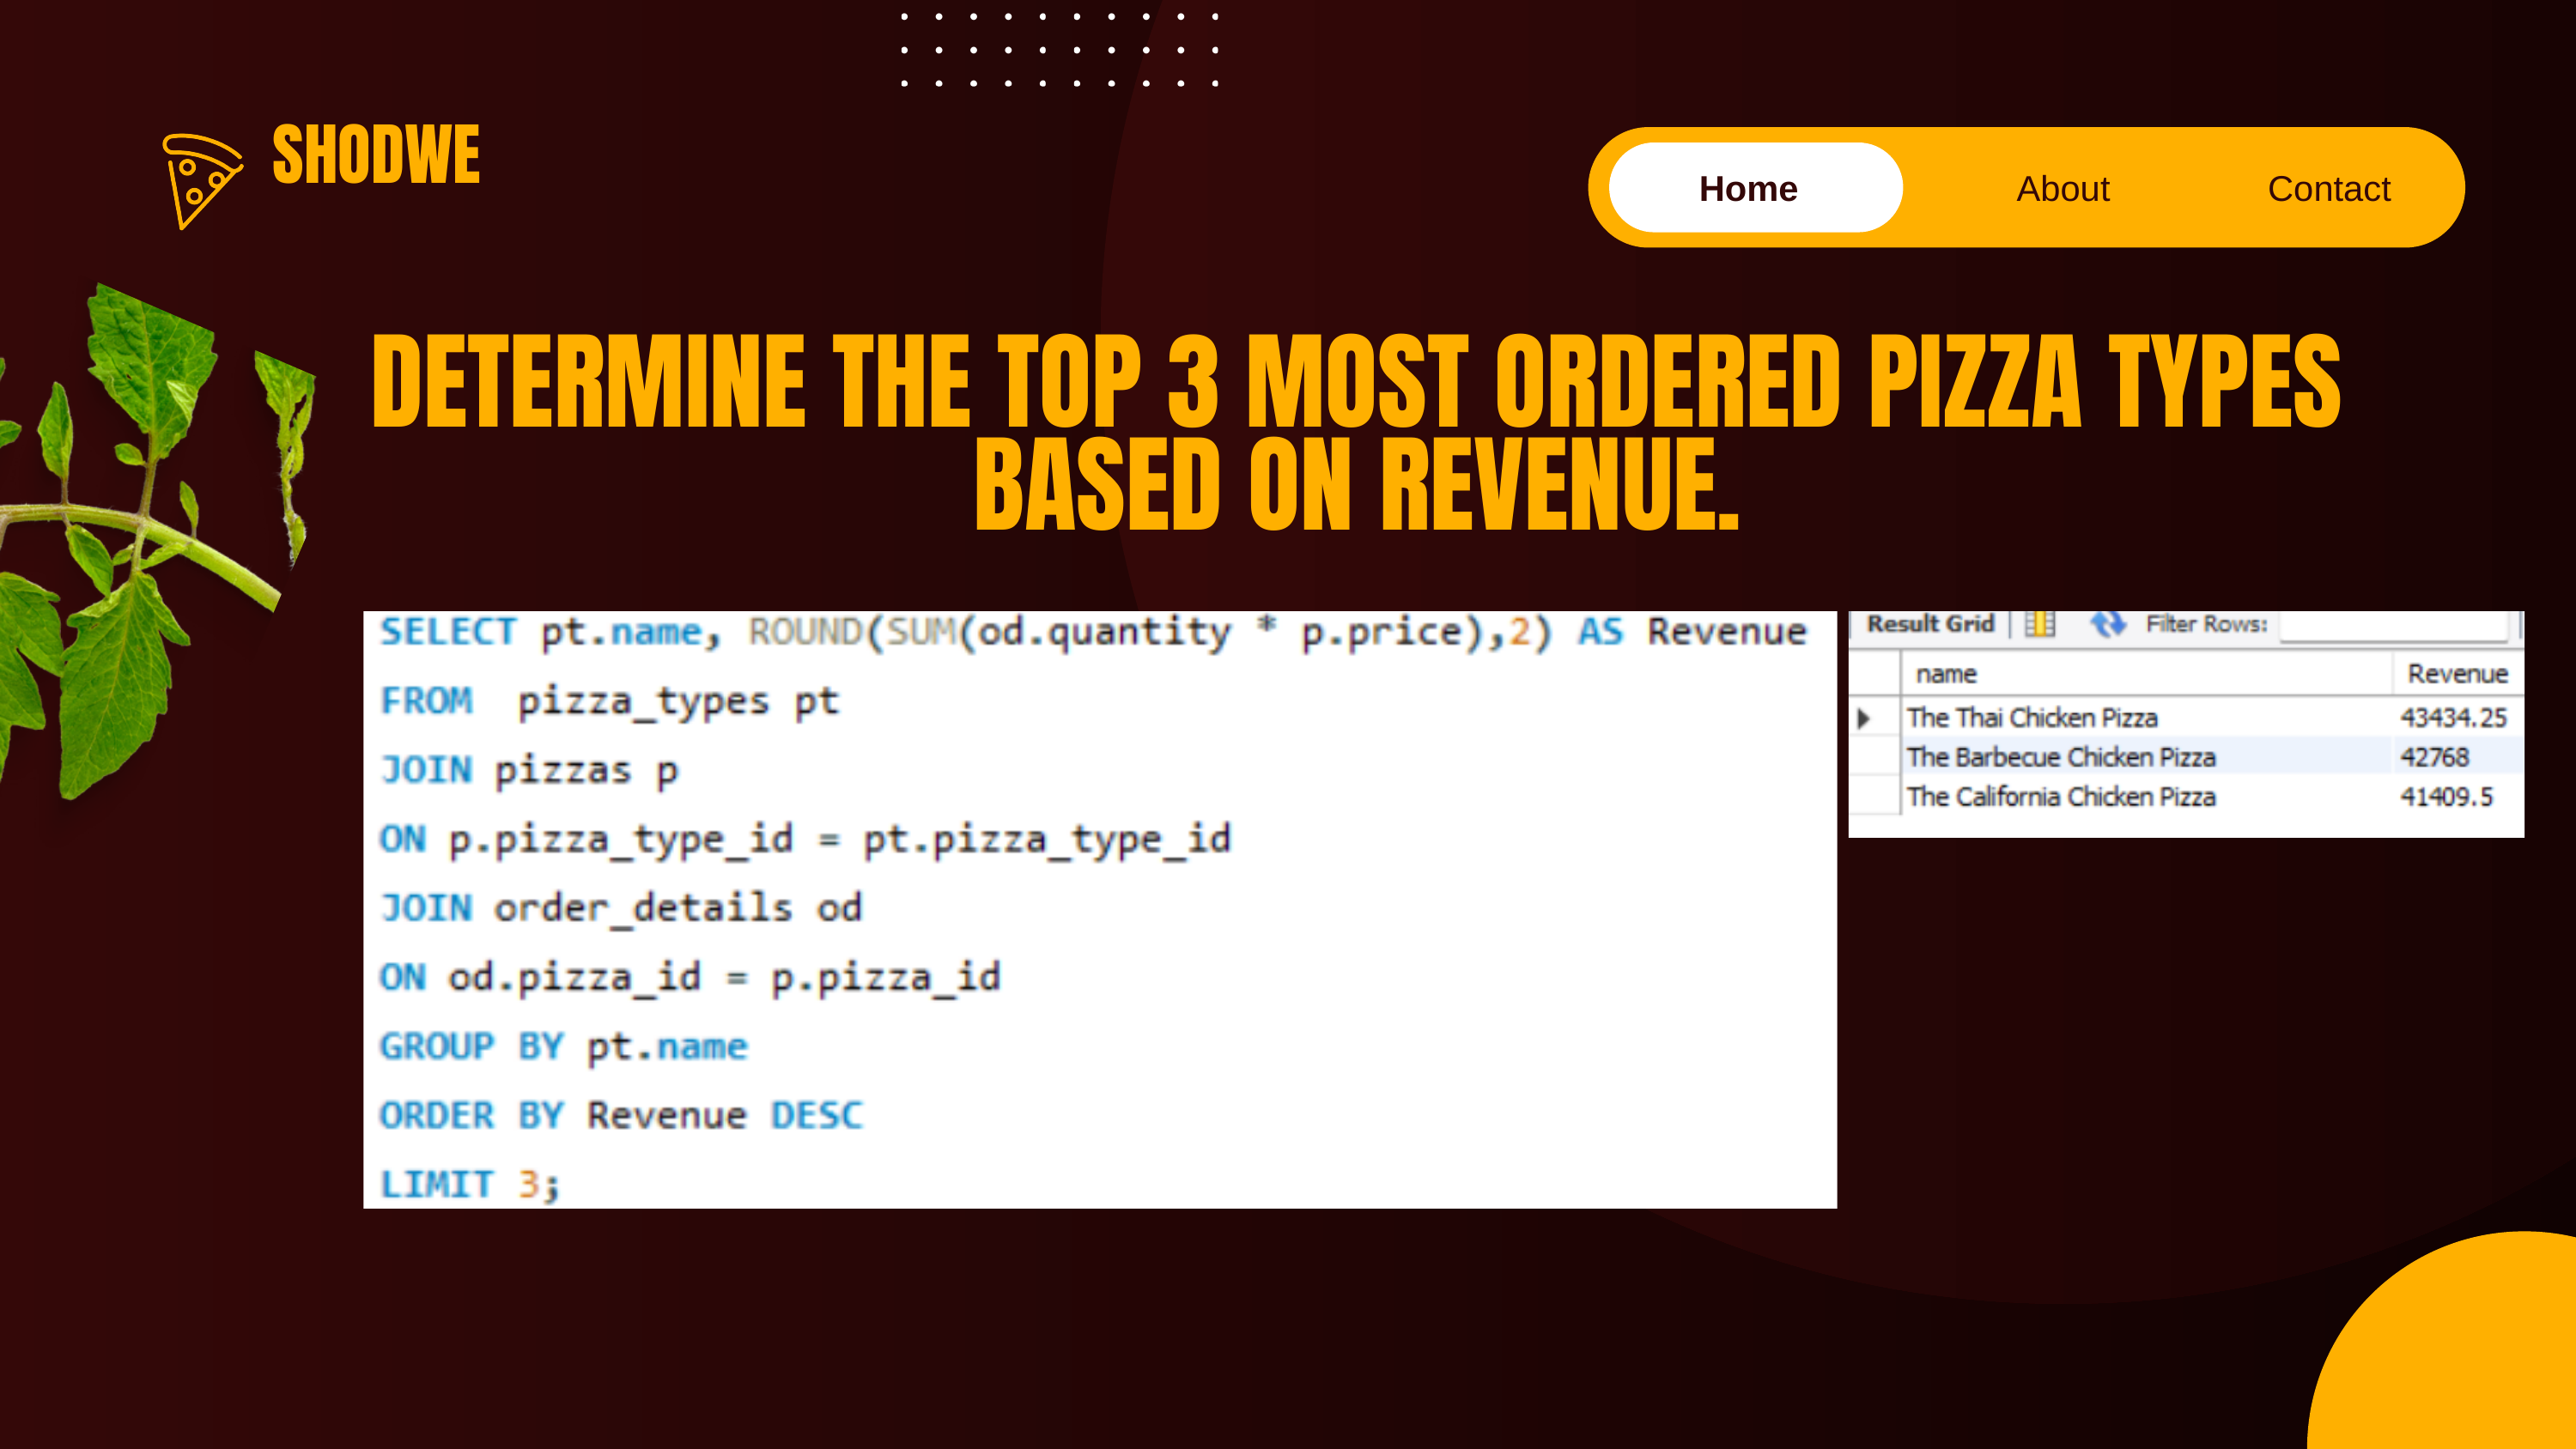

SHODWE

Home
About
Contact

DETERMINE THE TOP 3 MOST ORDERED PIZZA TYPES BASED ON REVENUE.